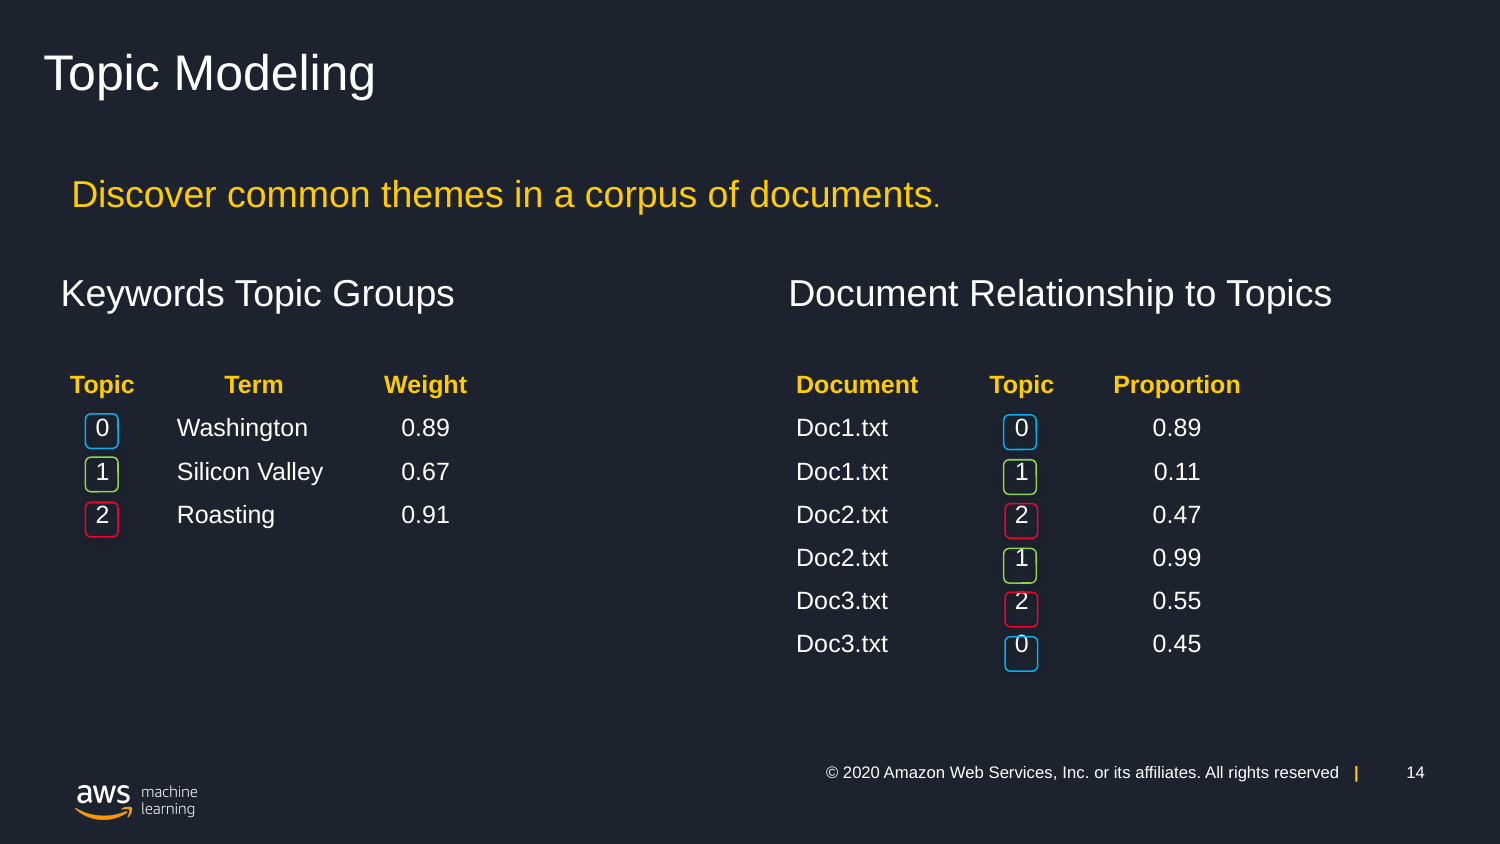

Topic Modeling
Discover common themes in a corpus of documents.
Keywords Topic Groups
Document Relationship to Topics
| Topic | Term | Weight |
| --- | --- | --- |
| 0 | Washington | 0.89 |
| 1 | Silicon Valley | 0.67 |
| 2 | Roasting | 0.91 |
| Document | Topic | Proportion |
| --- | --- | --- |
| Doc1.txt | 0 | 0.89 |
| Doc1.txt | 1 | 0.11 |
| Doc2.txt | 2 | 0.47 |
| Doc2.txt | 1 | 0.99 |
| Doc3.txt | 2 | 0.55 |
| Doc3.txt | 0 | 0.45 |